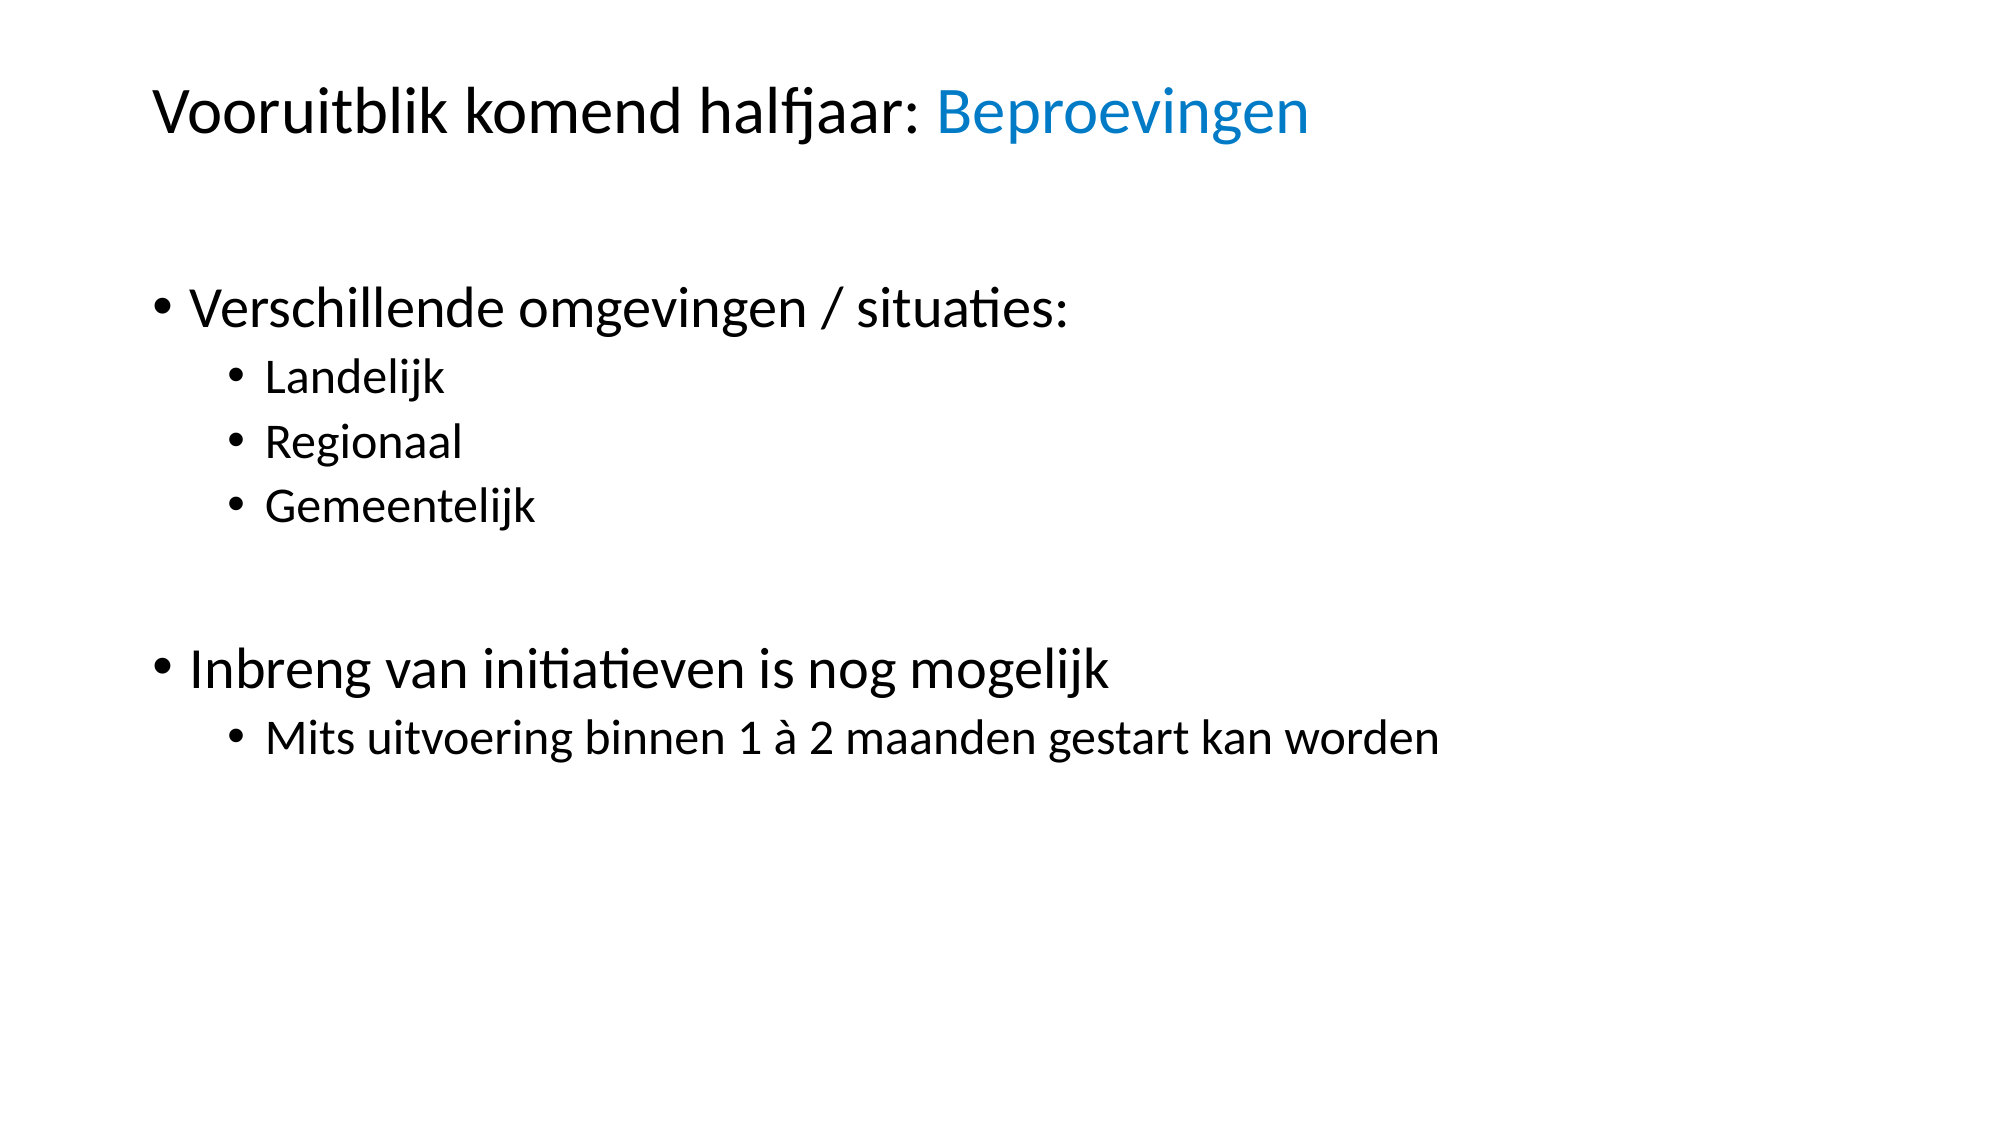

# Vooruitblik komend halfjaar: Beproevingen

Verschillende omgevingen / situaties:
Landelijk
Regionaal
Gemeentelijk

Inbreng van initiatieven is nog mogelijk
Mits uitvoering binnen 1 à 2 maanden gestart kan worden